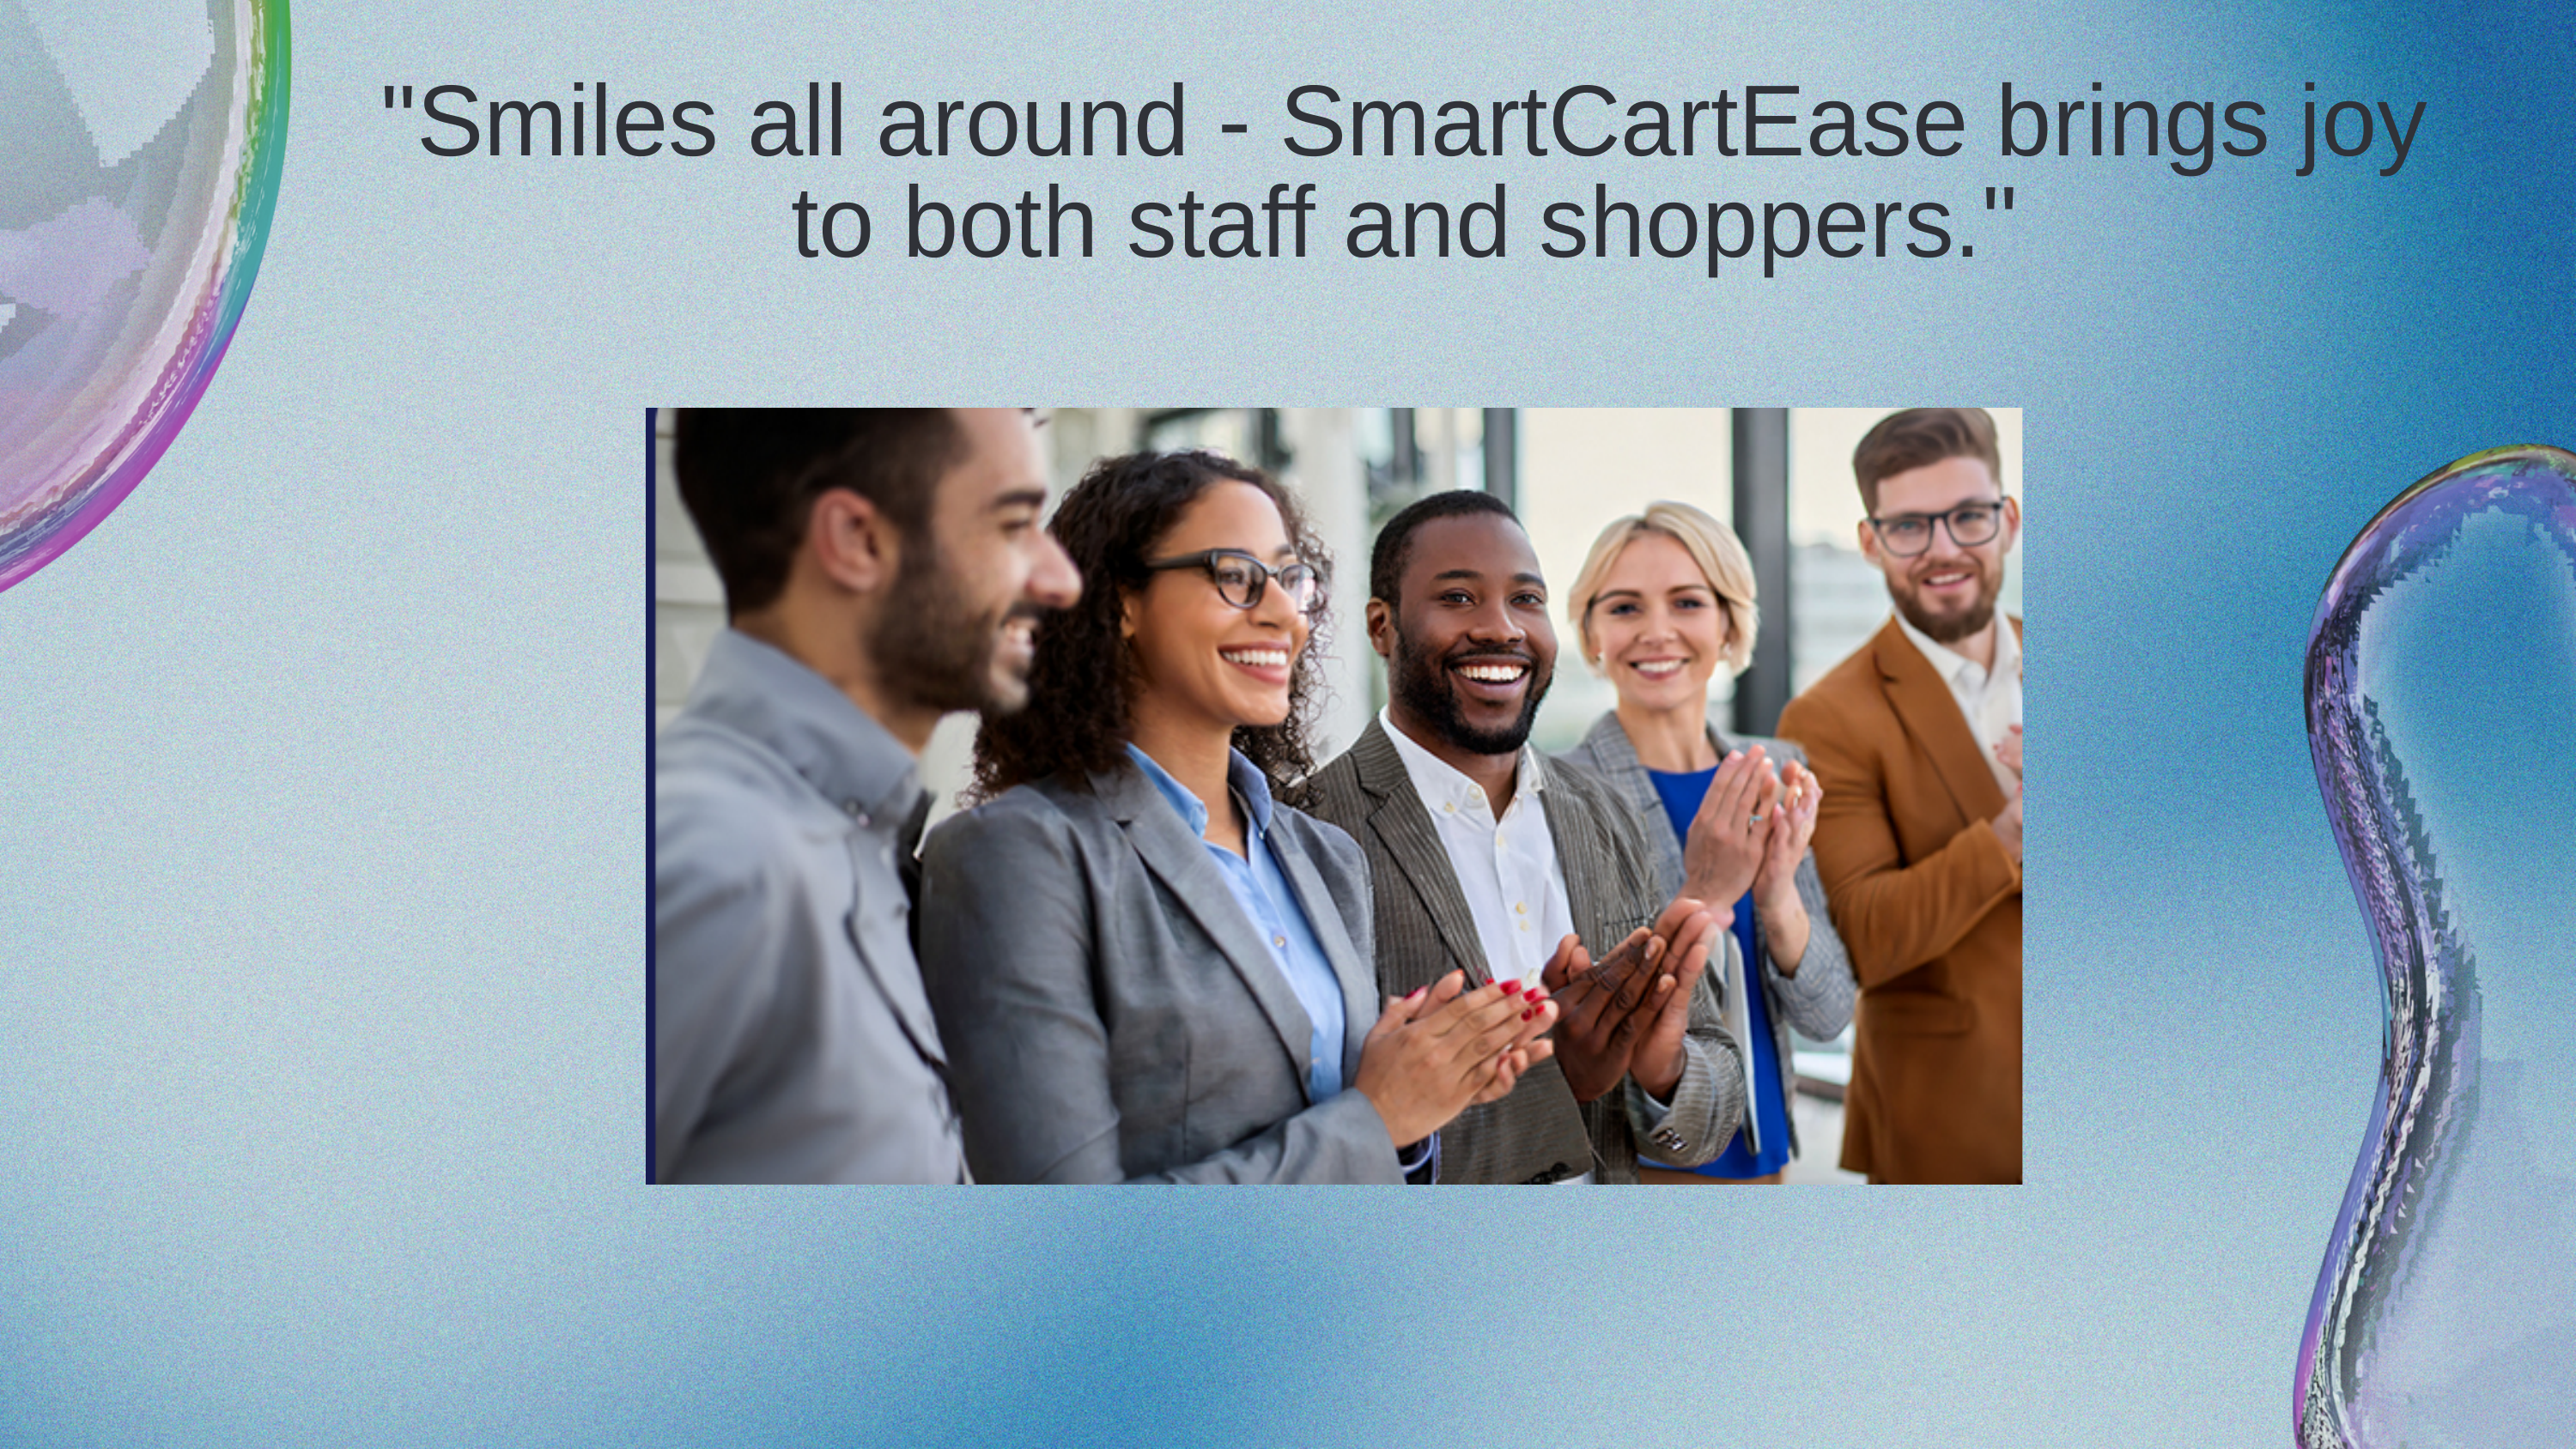

"Smiles all around - SmartCartEase brings joy to both staff and shoppers."